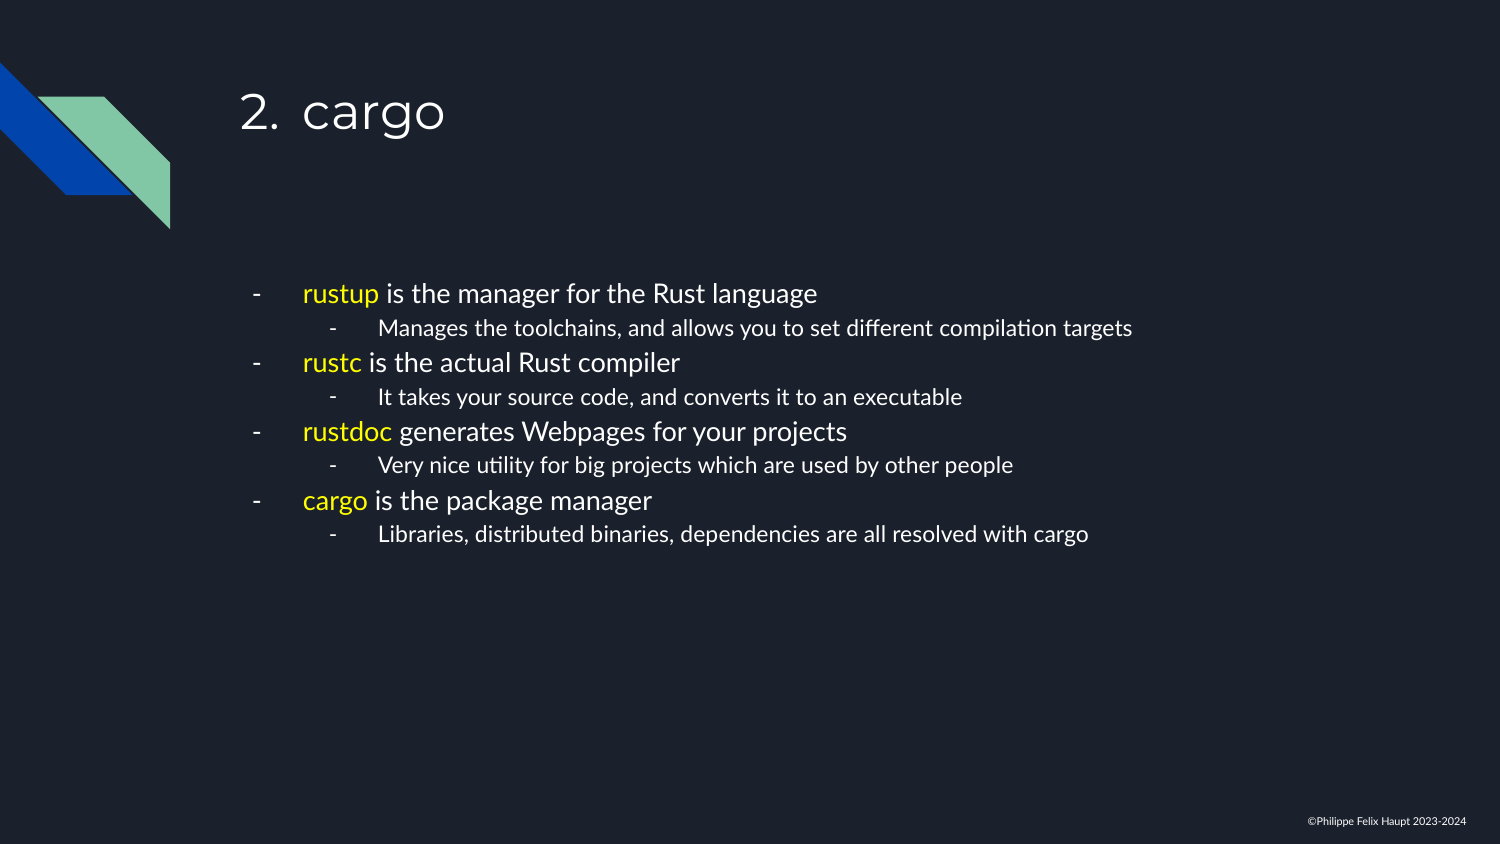

# cargo
rustup is the manager for the Rust language
Manages the toolchains, and allows you to set different compilation targets
rustc is the actual Rust compiler
It takes your source code, and converts it to an executable
rustdoc generates Webpages for your projects
Very nice utility for big projects which are used by other people
cargo is the package manager
Libraries, distributed binaries, dependencies are all resolved with cargo
©Philippe Felix Haupt 2023-2024